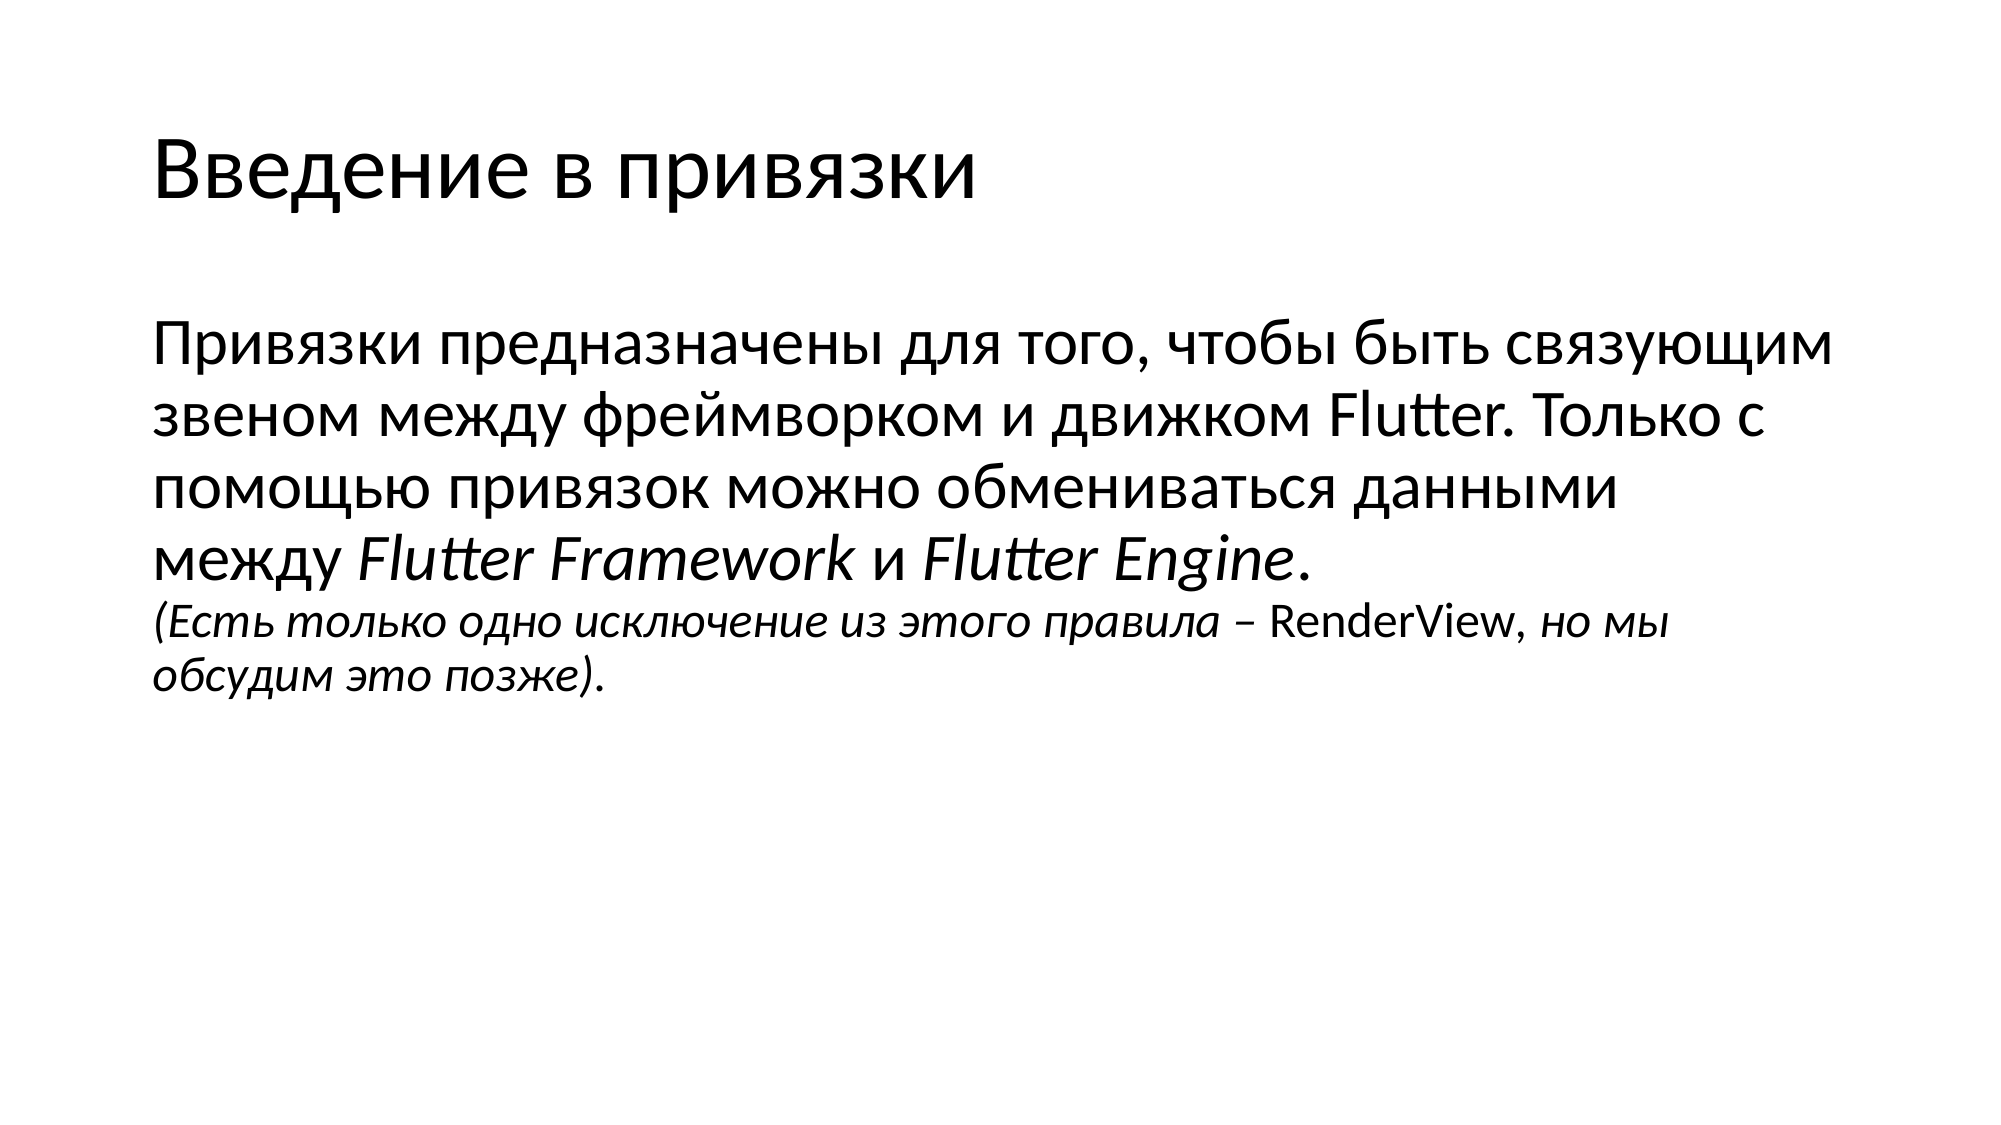

# Введение в привязки
Привязки предназначены для того, чтобы быть связующим звеном между фреймворком и движком Flutter. Только с помощью привязок можно обмениваться данными между Flutter Framework и Flutter Engine.
(Есть только одно исключение из этого правила – RenderView, но мы обсудим это позже).